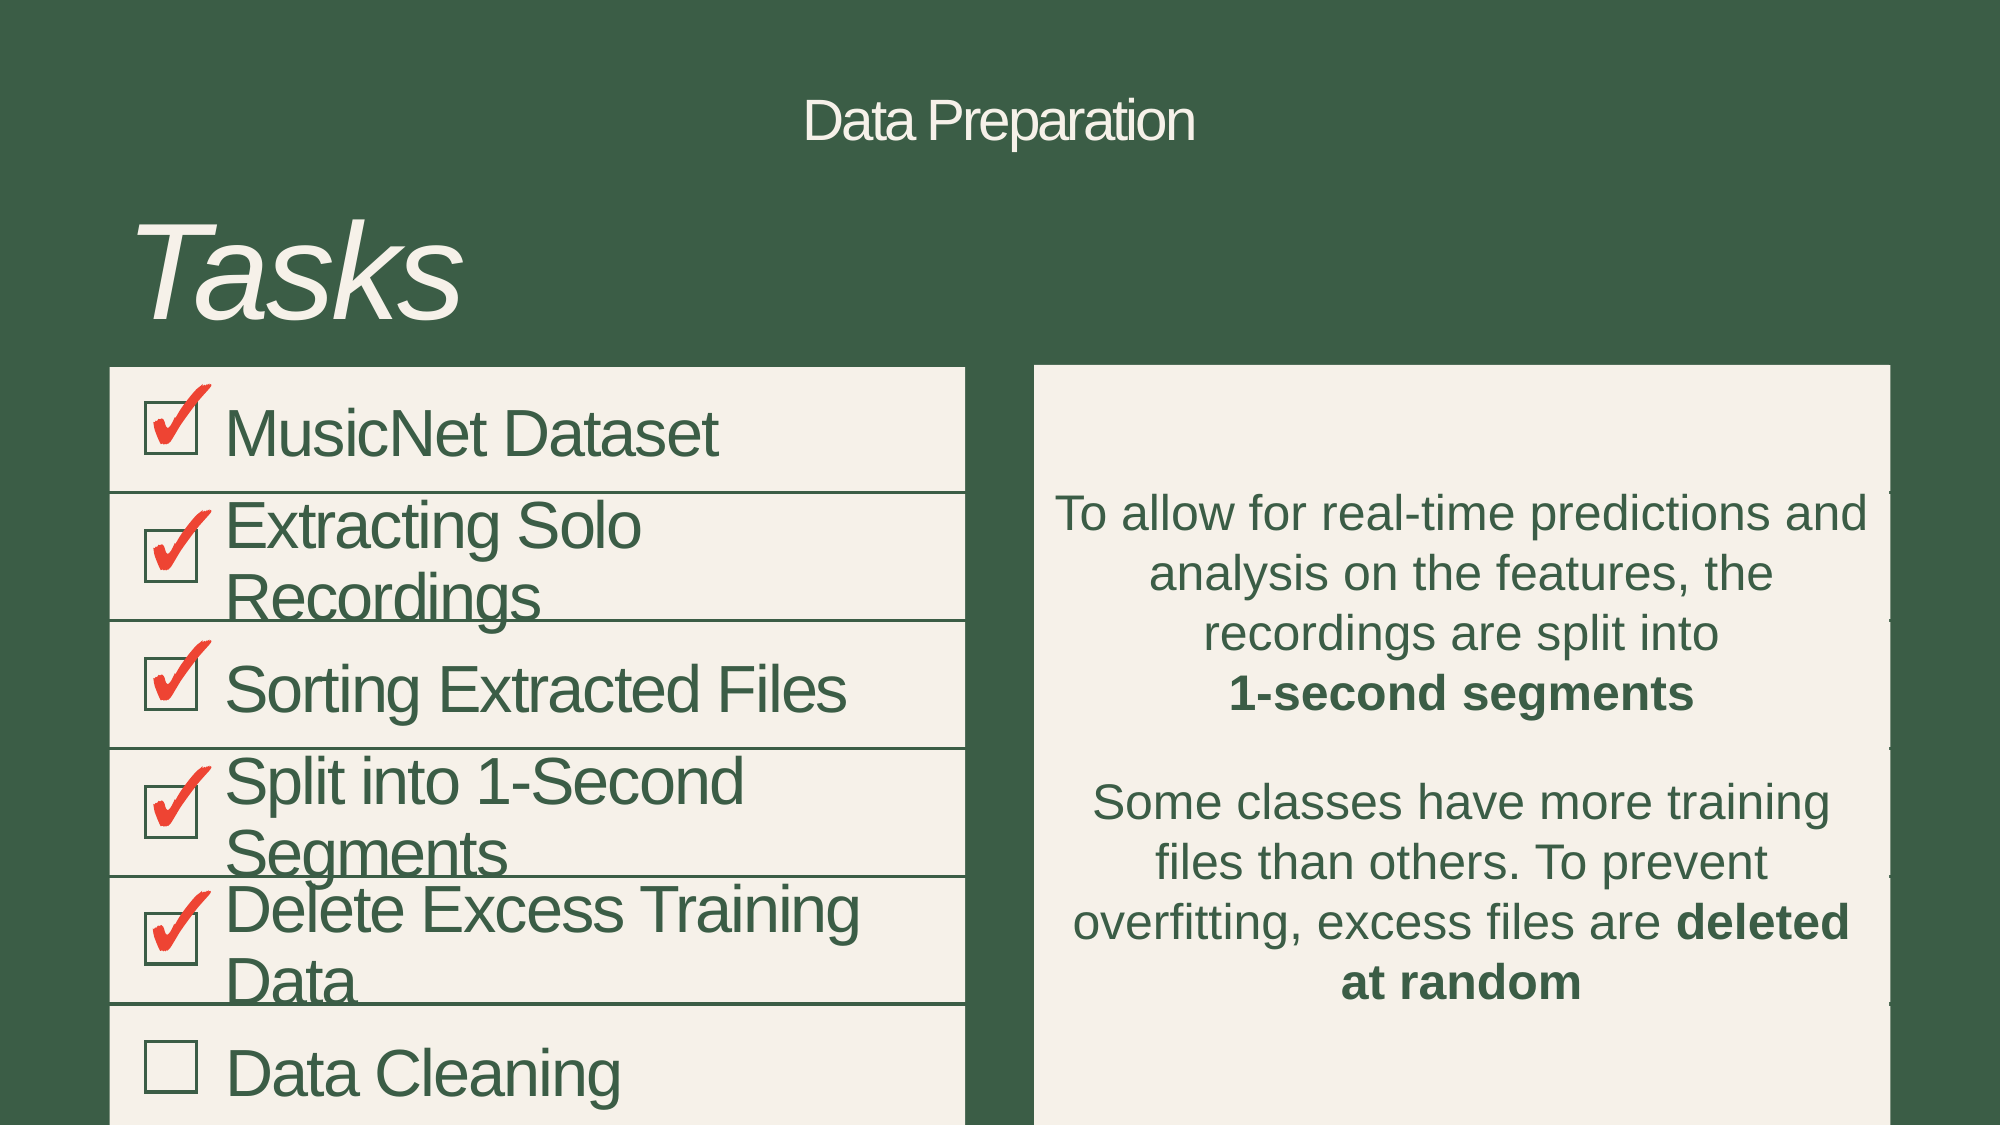

# Data Preparation
Tasks
To allow for real-time predictions and analysis on the features, the recordings are split into
1-second segments
Some classes have more training files than others. To prevent overfitting, excess files are deleted at random

MusicNet Dataset

Extracting Solo Recordings

Sorting Extracted Files

Split into 1-Second Segments

Delete Excess Training Data
Data Cleaning